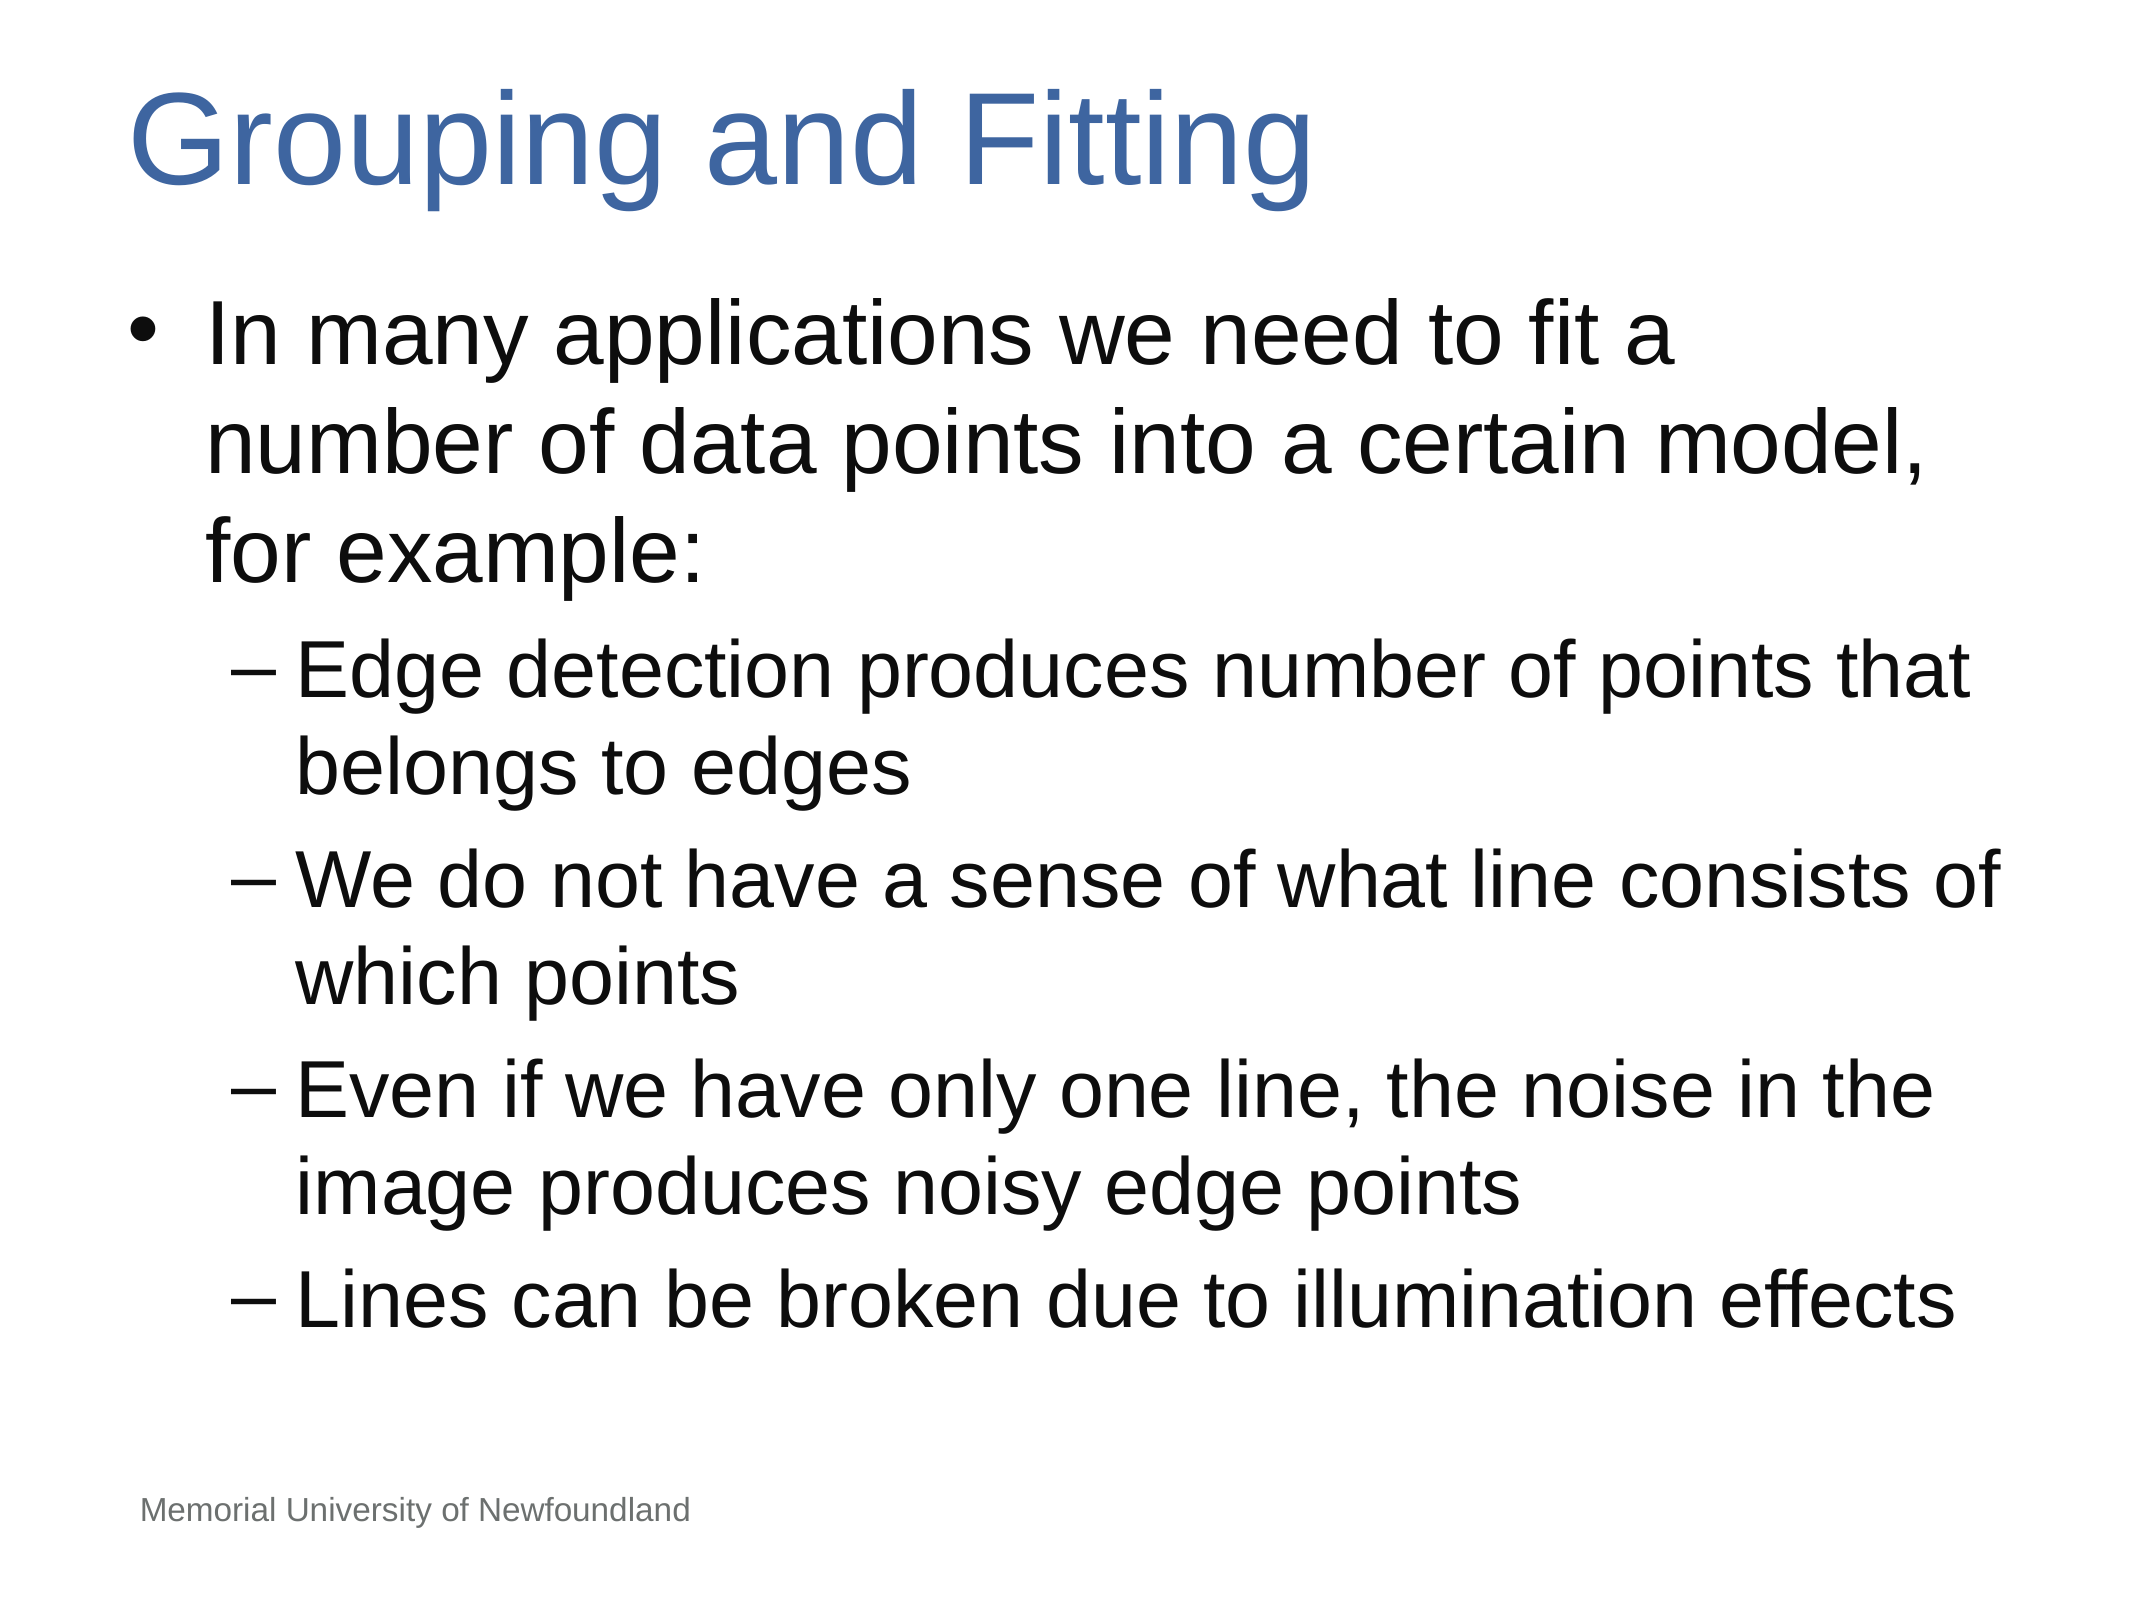

# Grouping and Fitting
In many applications we need to fit a number of data points into a certain model, for example:
Edge detection produces number of points that belongs to edges
We do not have a sense of what line consists of which points
Even if we have only one line, the noise in the image produces noisy edge points
Lines can be broken due to illumination effects